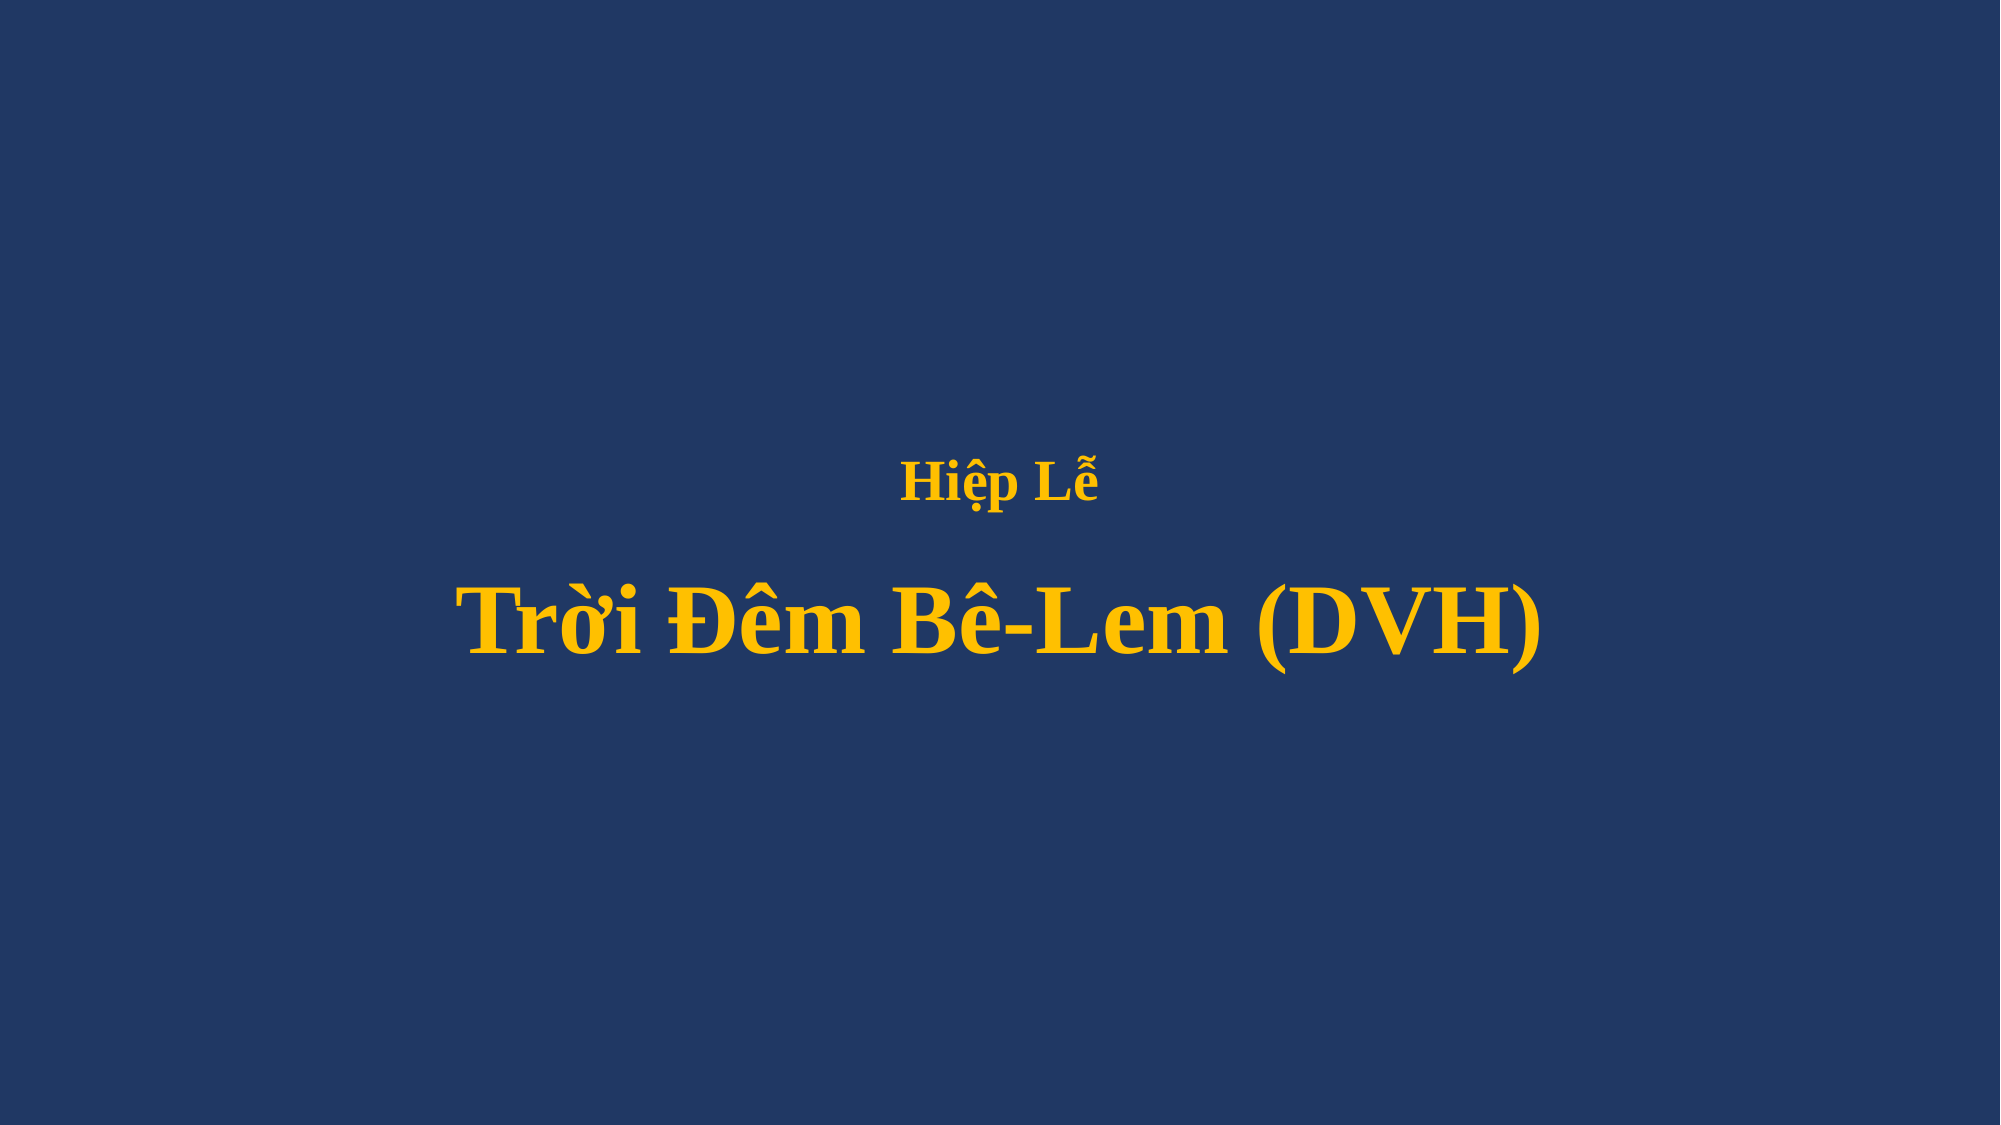

# Hiệp Lễ Trời Đêm Bê-Lem (DVH)